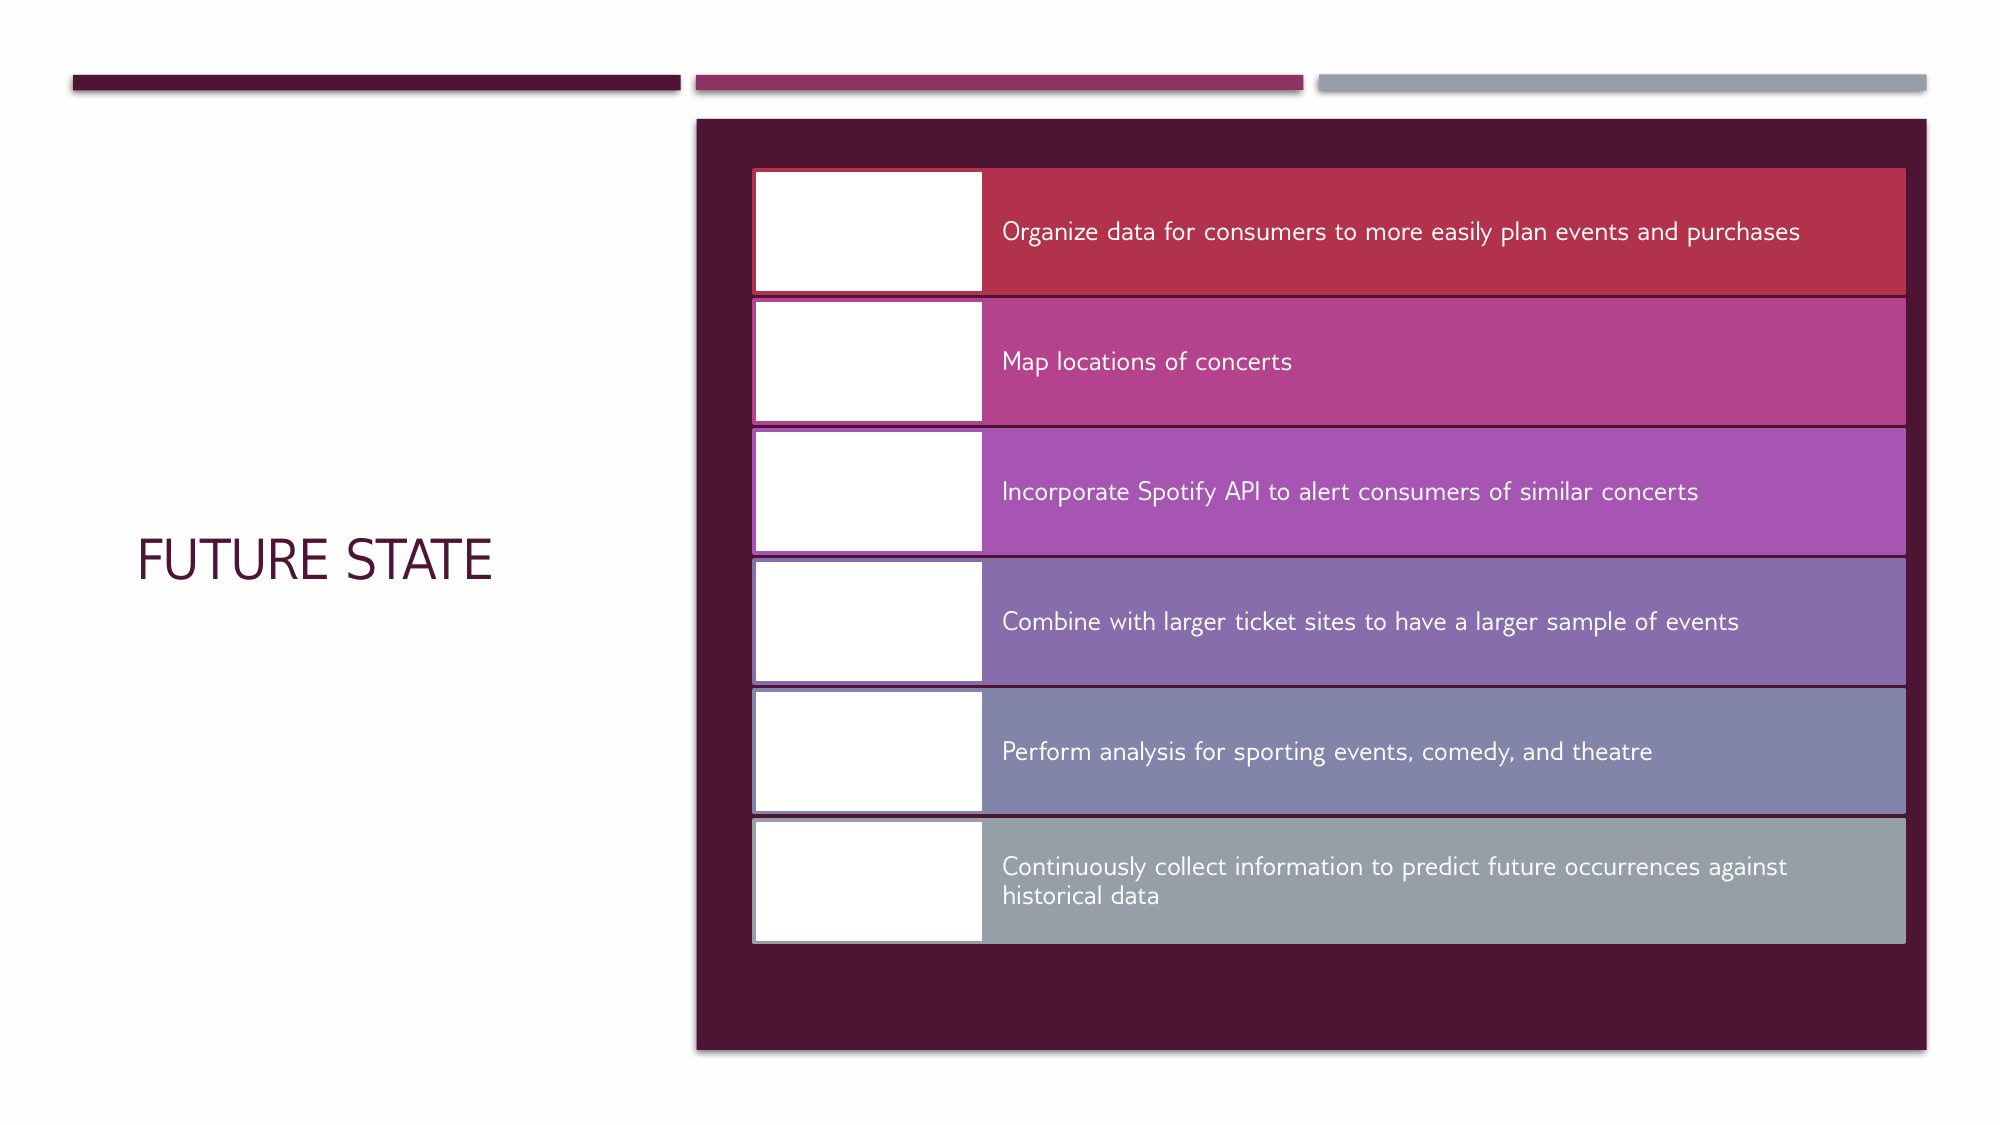

# Future State
Organize data for consumers to more easily plan events and purchases
Organize
Map locations of concerts
Map
Incorporate Spotify API to alert consumers of similar concerts
Incorporate
Combine with larger ticket sites to have a larger sample of events
Combine
Perform analysis for sporting events, comedy, and theatre
Perform
Continuously collect information to predict future occurrences against historical data
Collect